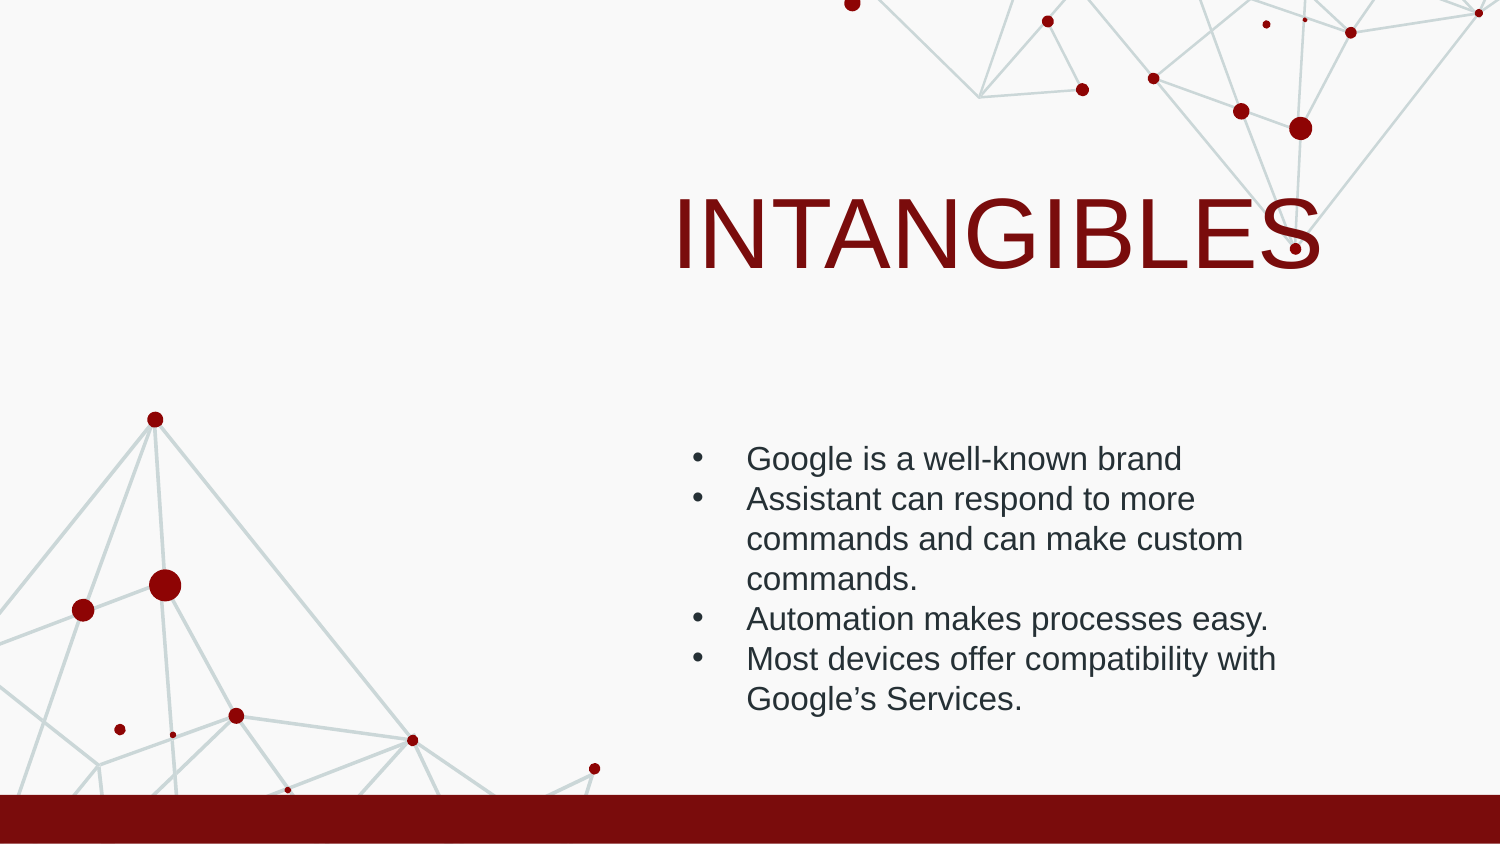

# INTANGIBLES
Google is a well-known brand
Assistant can respond to more commands and can make custom commands.
Automation makes processes easy.
Most devices offer compatibility with Google’s Services.